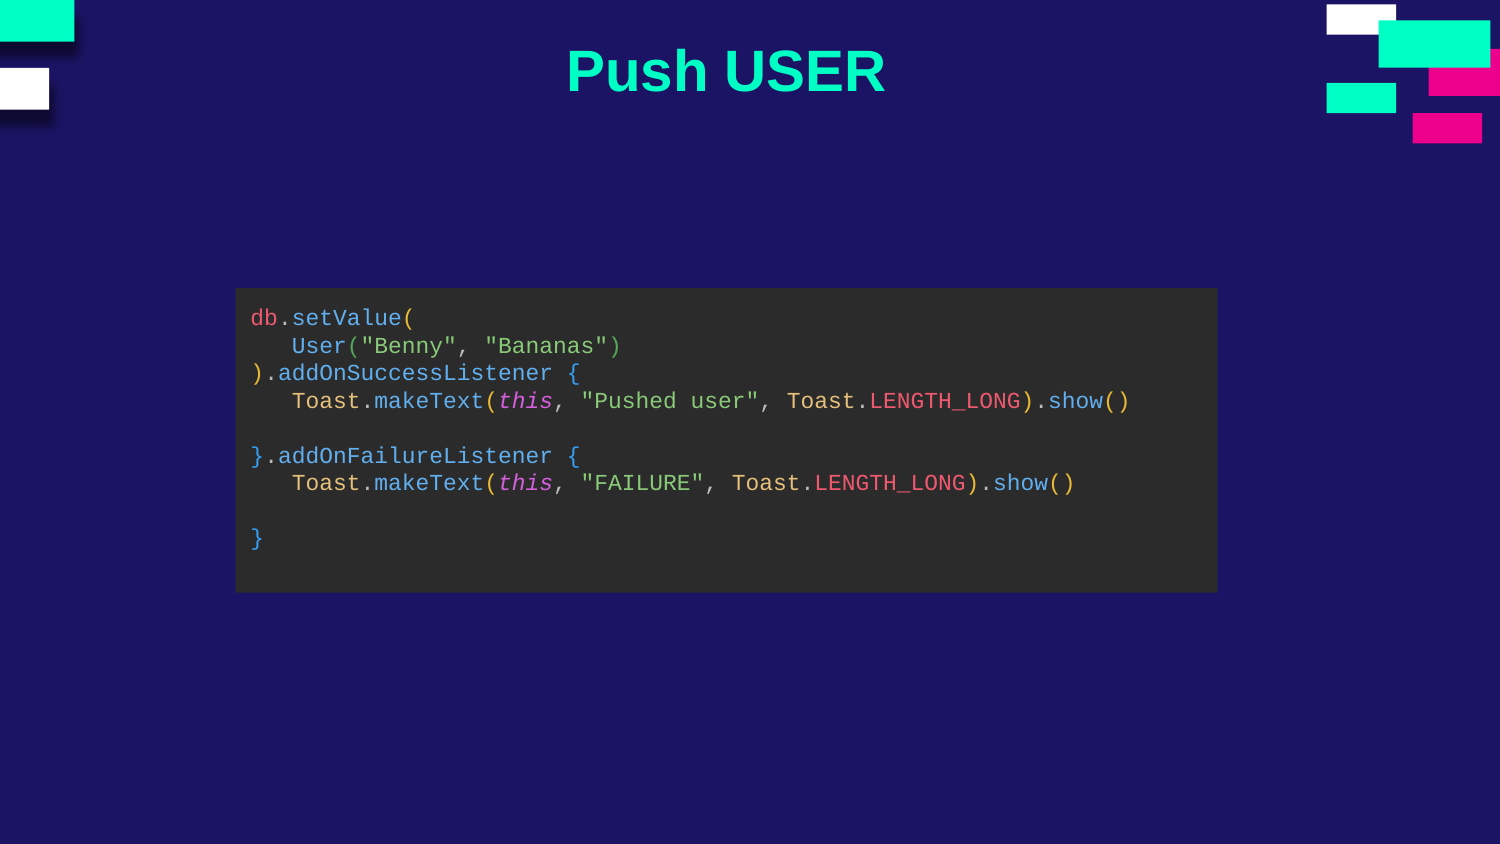

Push USER

db.setValue(
   User("Benny", "Bananas")
).addOnSuccessListener {
   Toast.makeText(this, "Pushed user", Toast.LENGTH_LONG).show()

}.addOnFailureListener {
   Toast.makeText(this, "FAILURE", Toast.LENGTH_LONG).show()

}